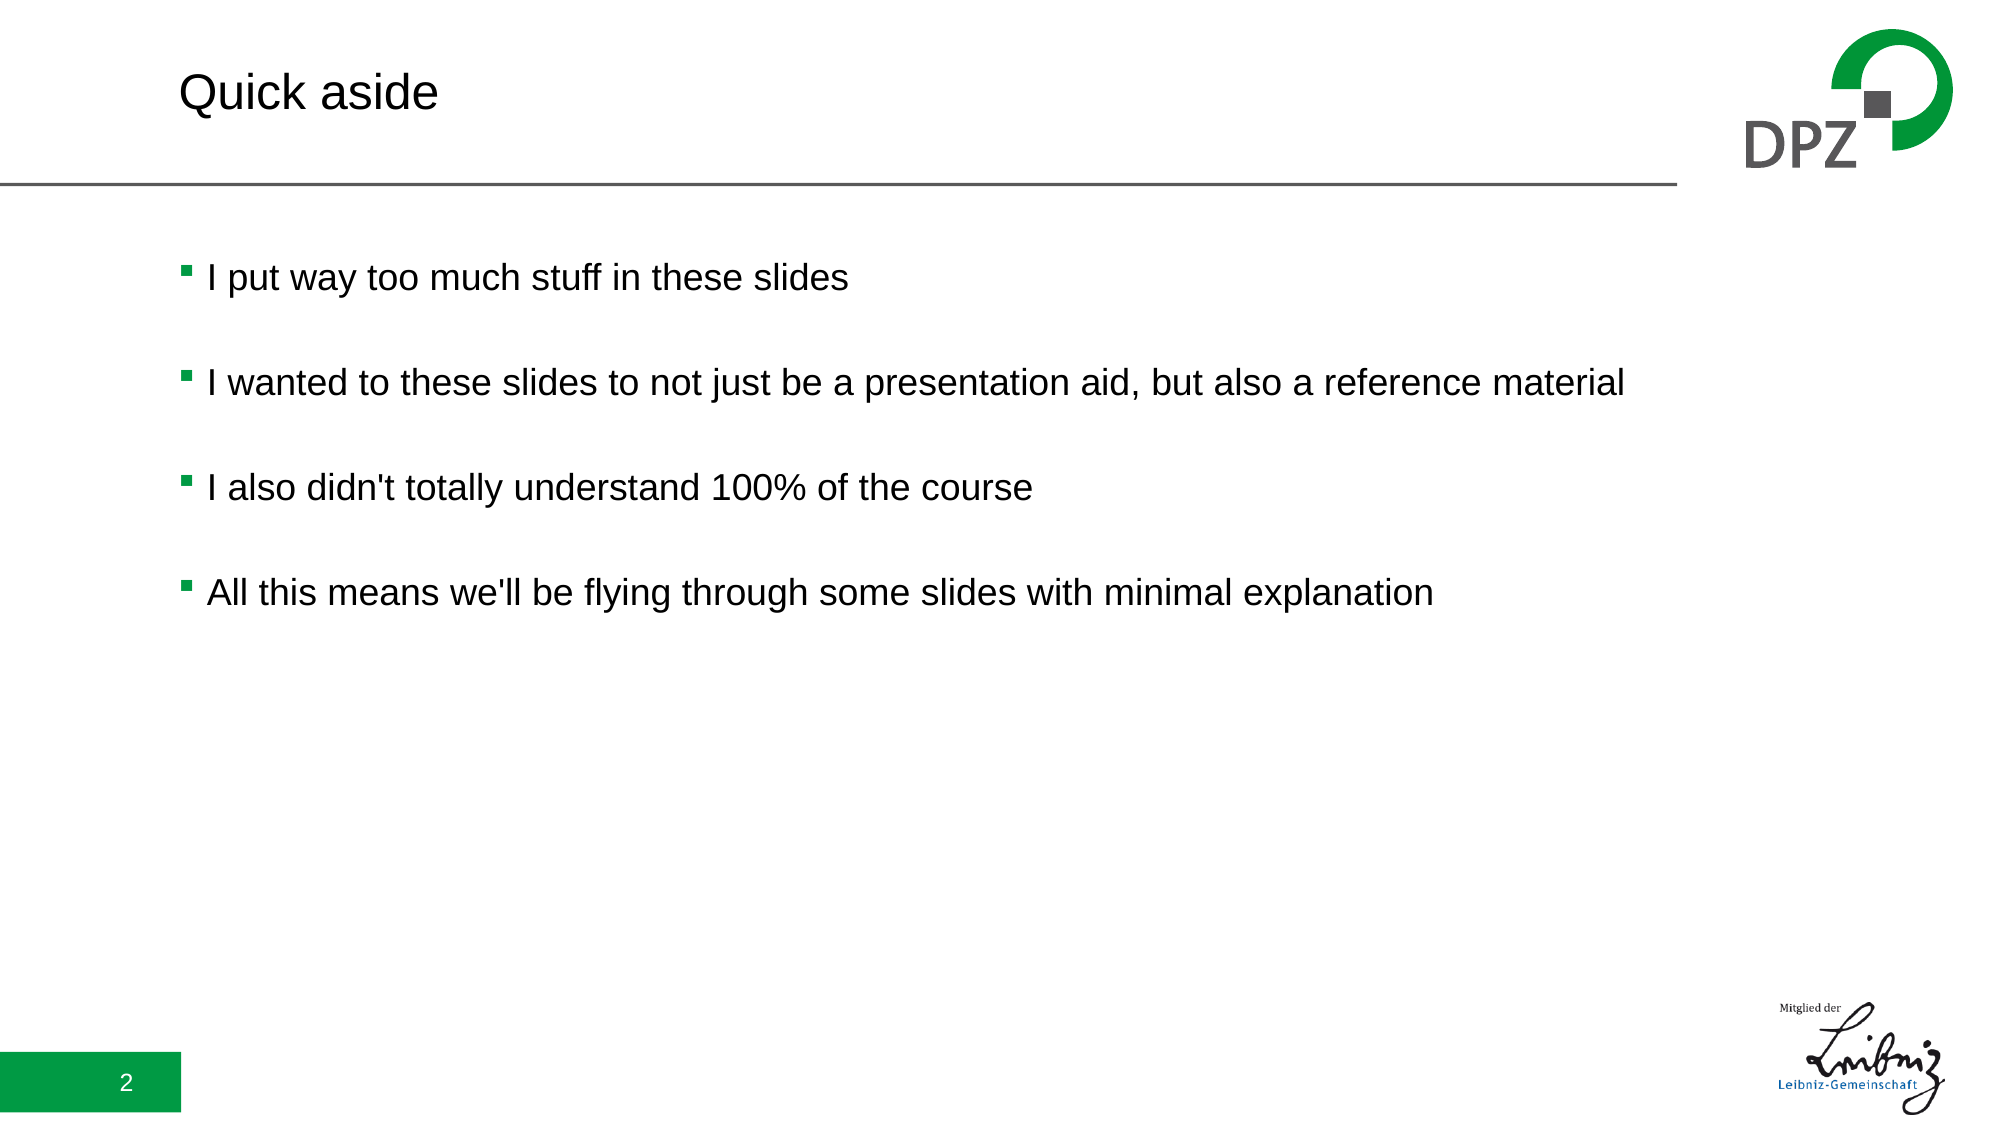

# Quick aside
I put way too much stuff in these slides

I wanted to these slides to not just be a presentation aid, but also a reference material

I also didn't totally understand 100% of the course

All this means we'll be flying through some slides with minimal explanation
2